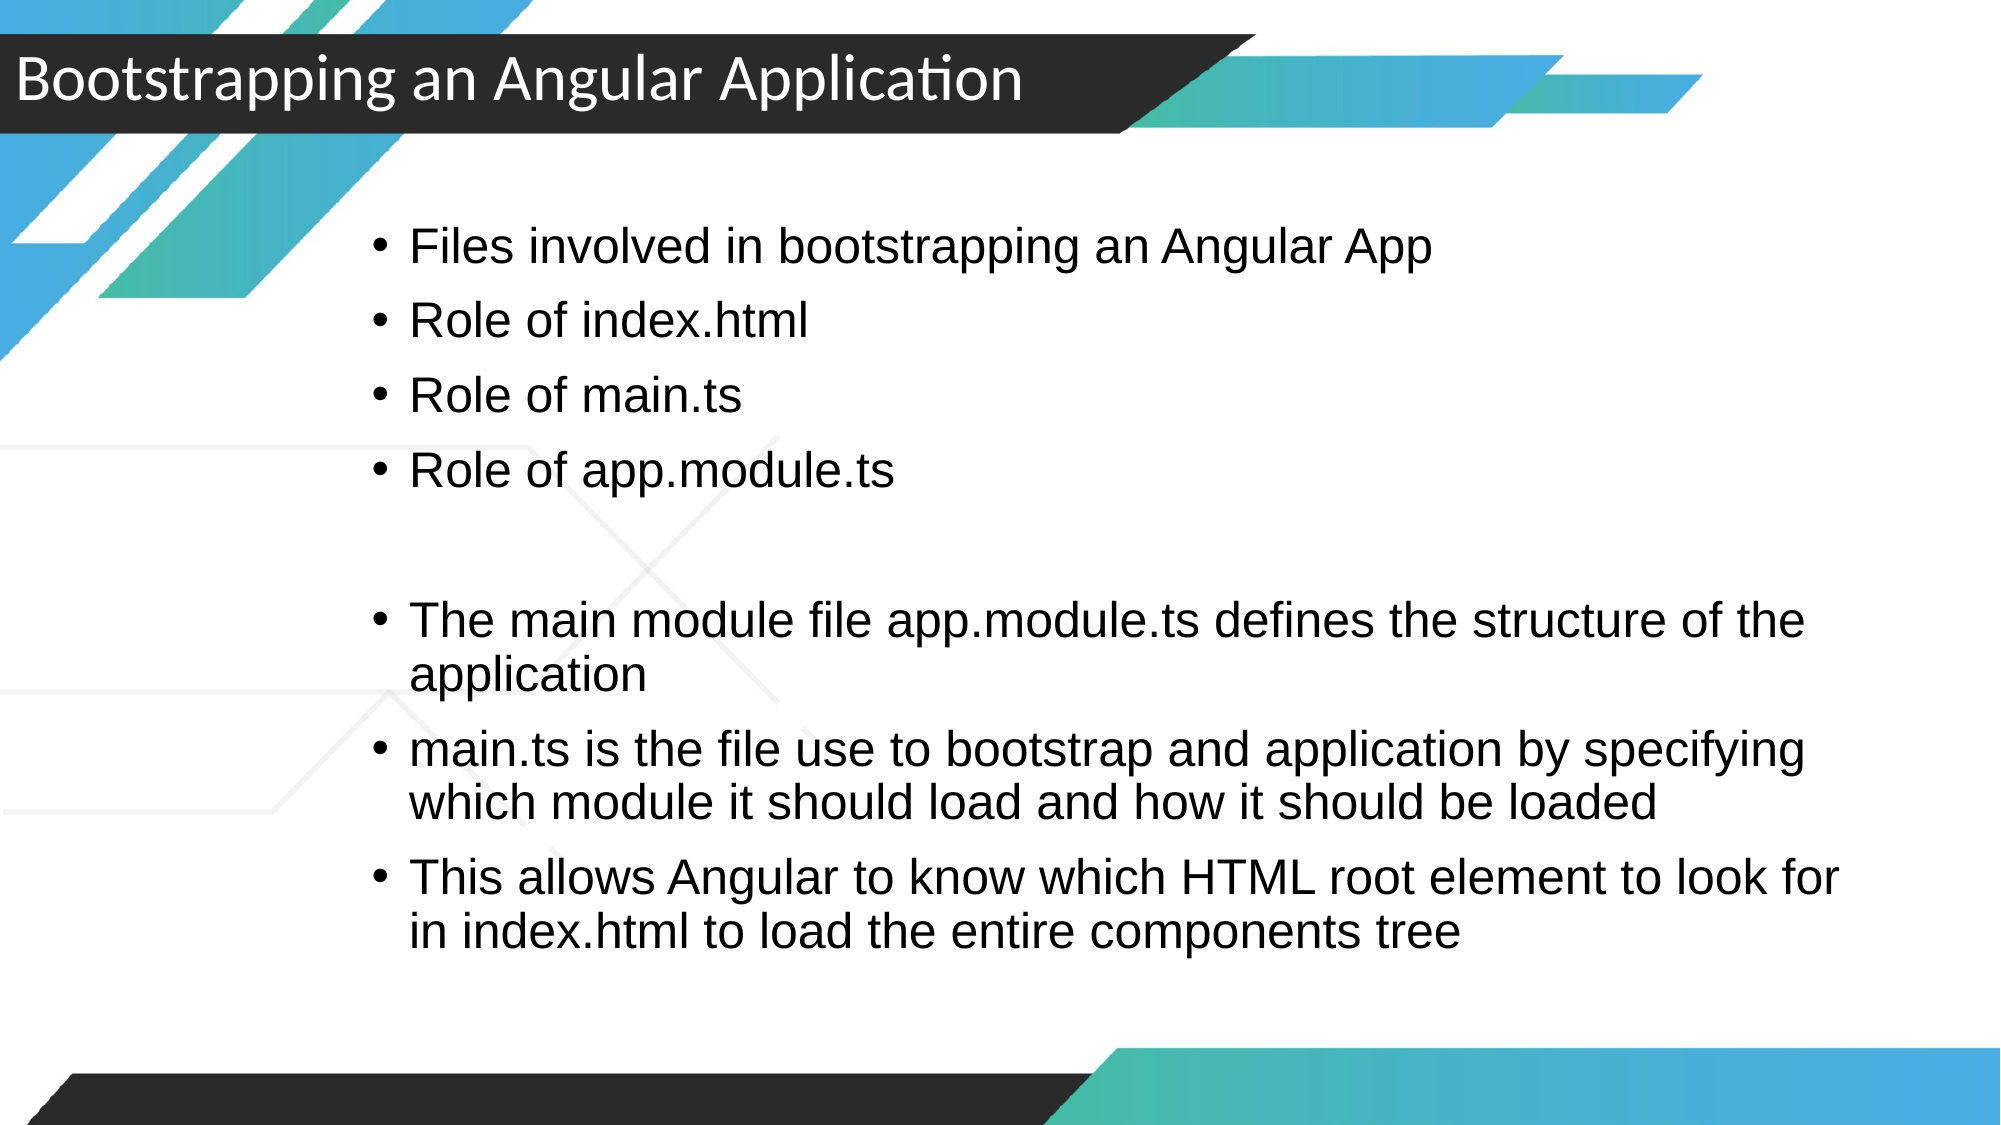

Bootstrapping an Angular Application
Files involved in bootstrapping an Angular App
Role of index.html
Role of main.ts
Role of app.module.ts

The main module file app.module.ts defines the structure of the application
main.ts is the file use to bootstrap and application by specifying which module it should load and how it should be loaded
This allows Angular to know which HTML root element to look for in index.html to load the entire components tree